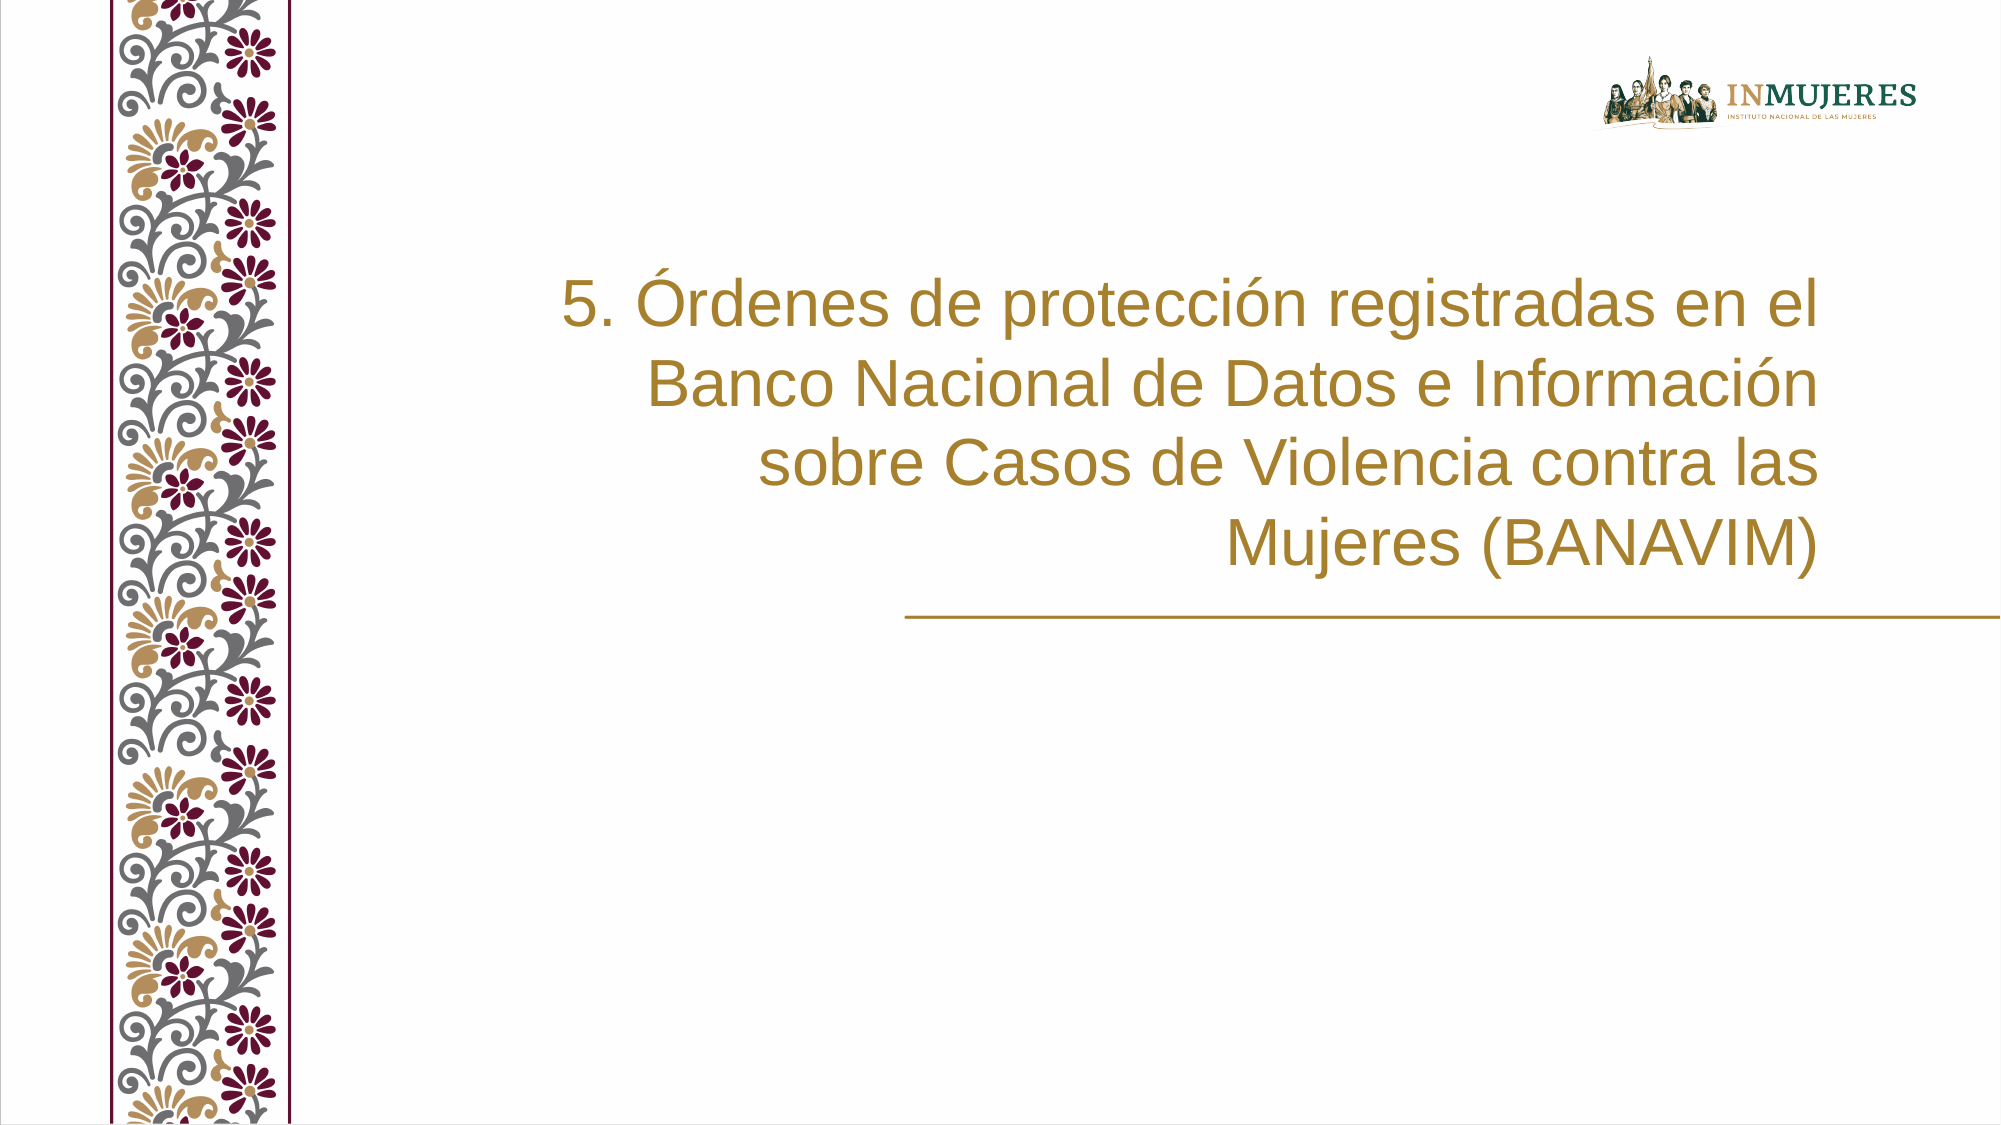

5. Órdenes de protección registradas en el Banco Nacional de Datos e Información sobre Casos de Violencia contra las Mujeres (BANAVIM)